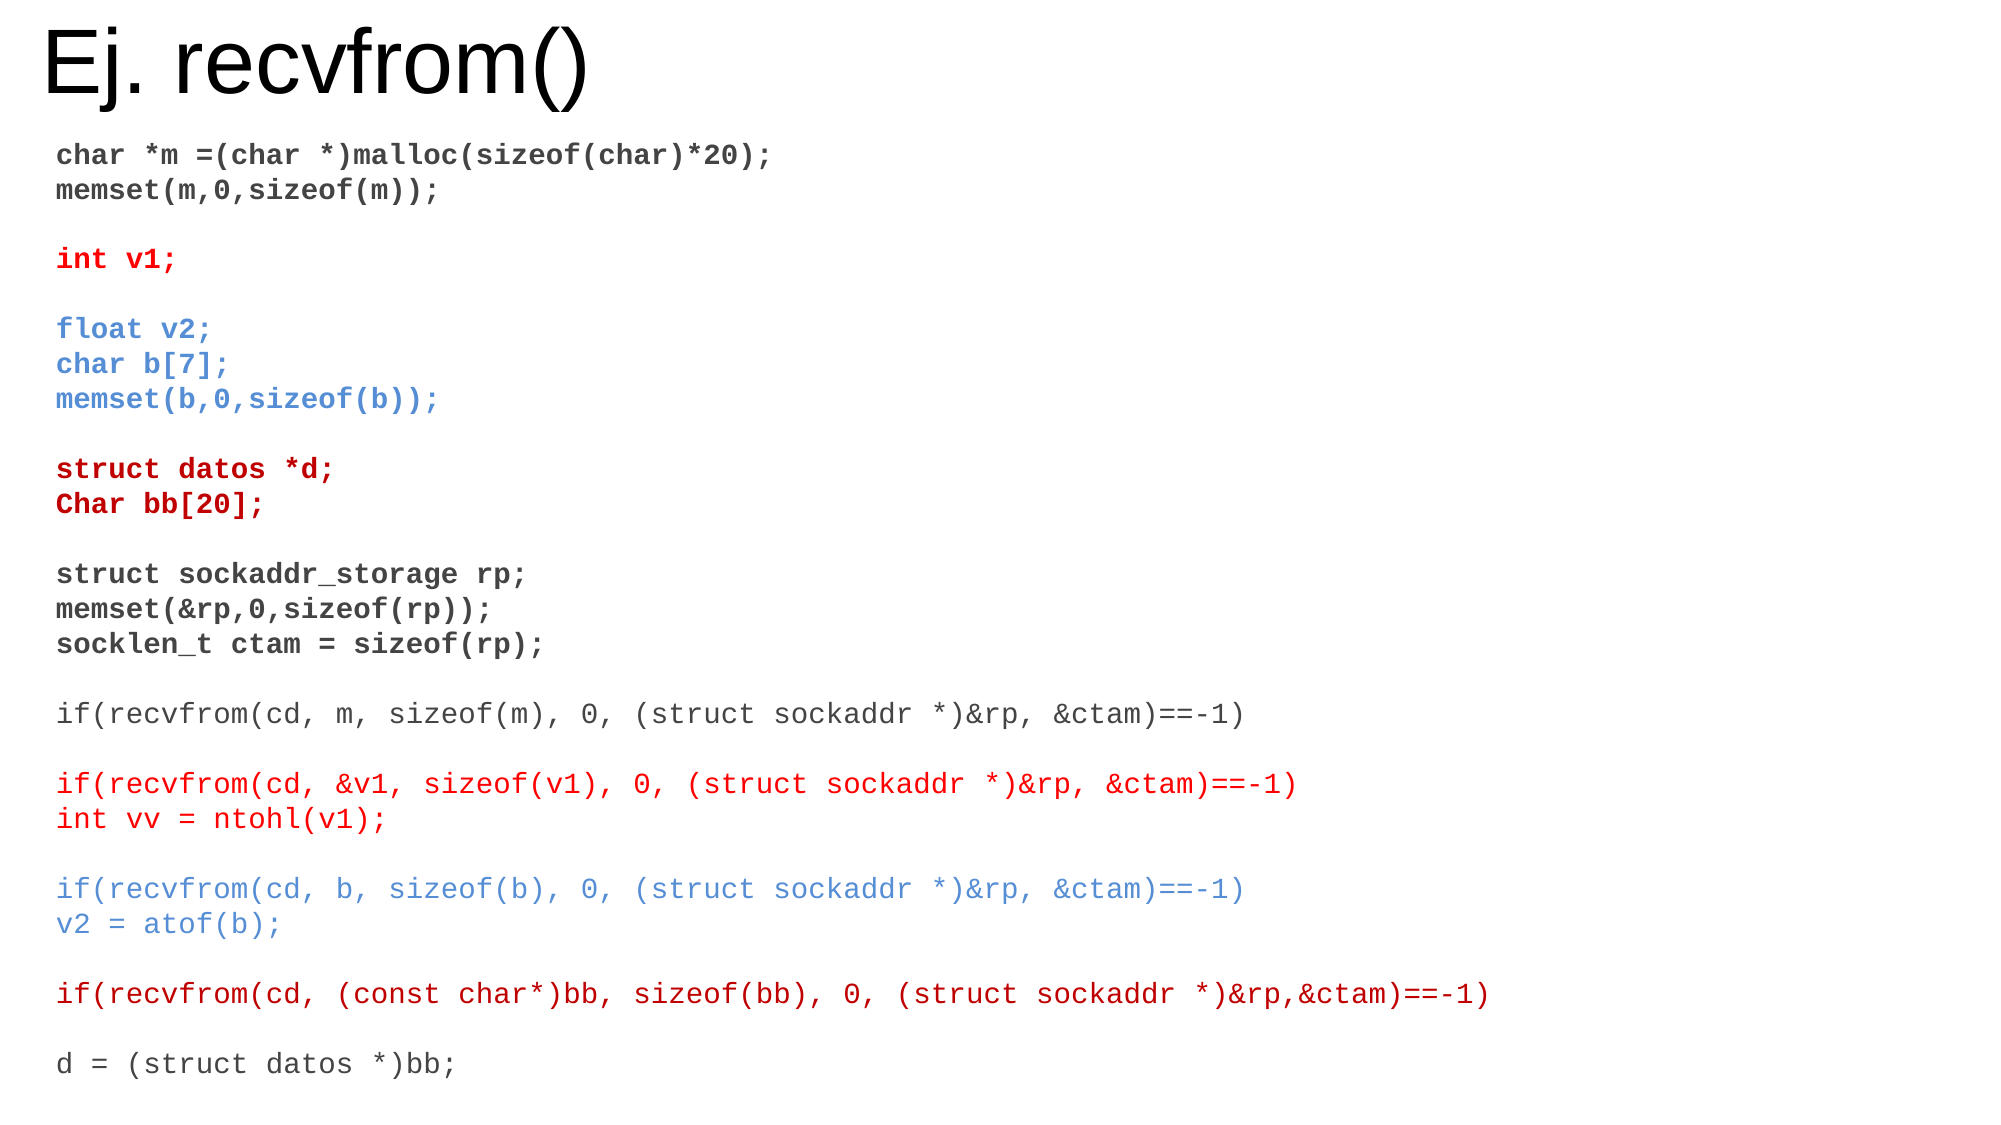

Ej. recvfrom()
char *m =(char *)malloc(sizeof(char)*20);
memset(m,0,sizeof(m));

int v1;

float v2;
char b[7];
memset(b,0,sizeof(b));

struct datos *d;
Char bb[20];

struct sockaddr_storage rp;
memset(&rp,0,sizeof(rp));
socklen_t ctam = sizeof(rp);

if(recvfrom(cd, m, sizeof(m), 0, (struct sockaddr *)&rp, &ctam)==-1)

if(recvfrom(cd, &v1, sizeof(v1), 0, (struct sockaddr *)&rp, &ctam)==-1)
int vv = ntohl(v1);

if(recvfrom(cd, b, sizeof(b), 0, (struct sockaddr *)&rp, &ctam)==-1)
v2 = atof(b);

if(recvfrom(cd, (const char*)bb, sizeof(bb), 0, (struct sockaddr *)&rp,&ctam)==-1)

d = (struct datos *)bb;